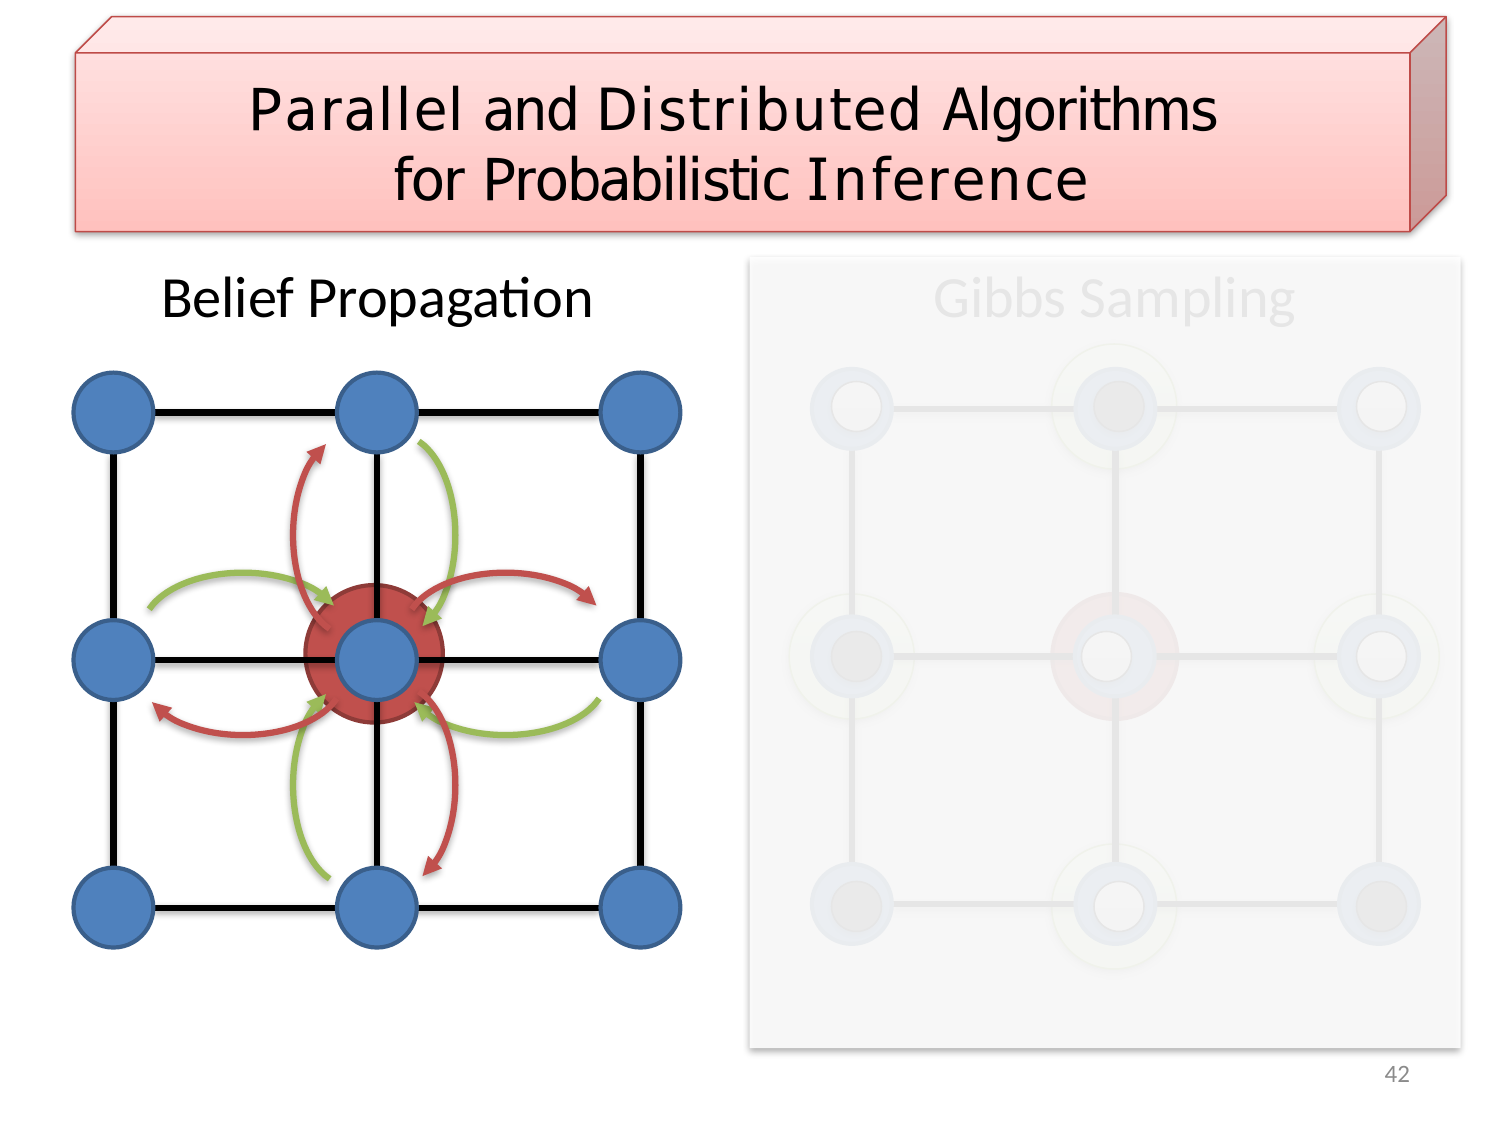

Parallel and Distributed Algorithms
for Probabilistic Inference
Belief Propagation
Gibbs Sampling

42